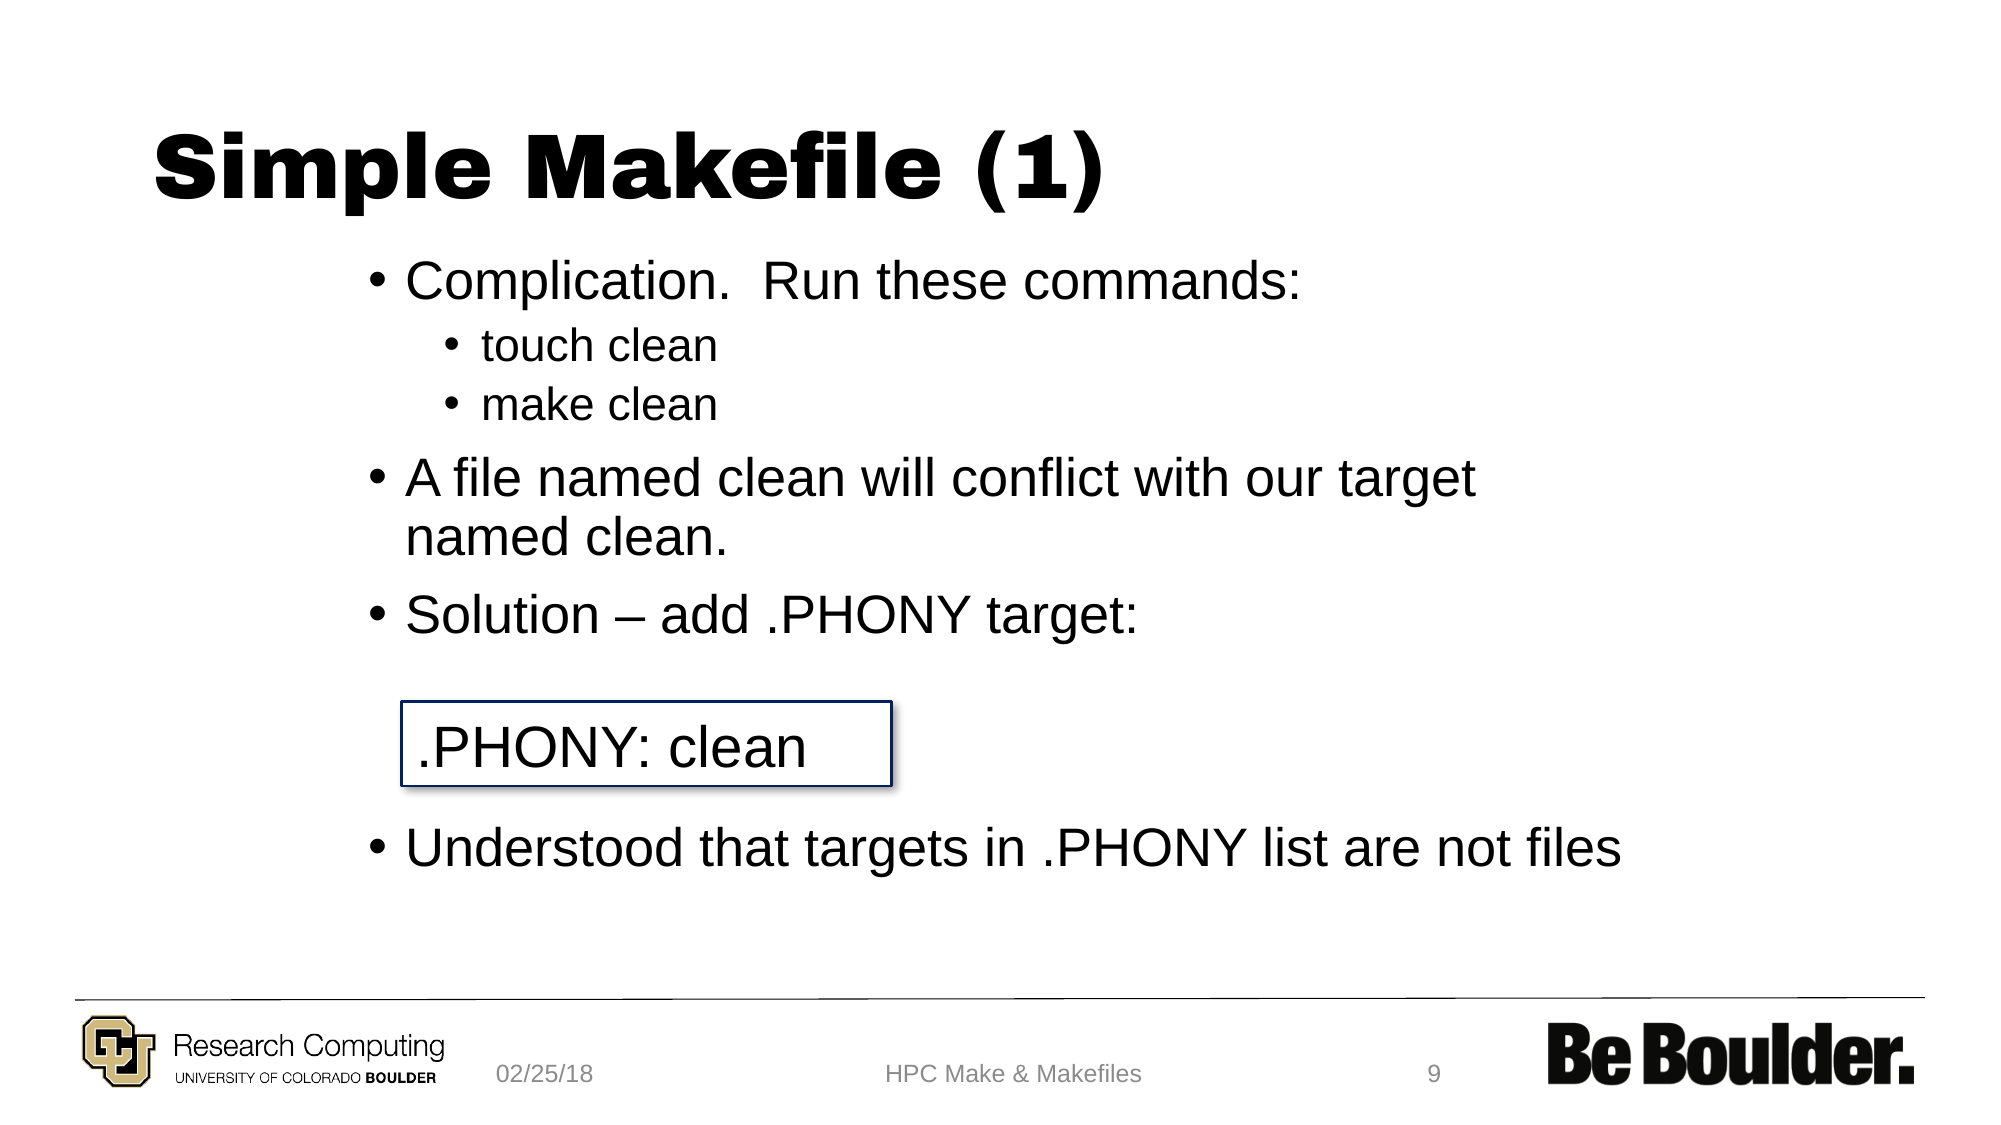

# Simple Makefile (1)
Complication.  Run these commands:
touch clean
make clean
A file named clean will conflict with our target named clean.
Solution – add .PHONY target:

Understood that targets in .PHONY list are not files
.PHONY: clean
02/25/18
HPC Make & Makefiles
9